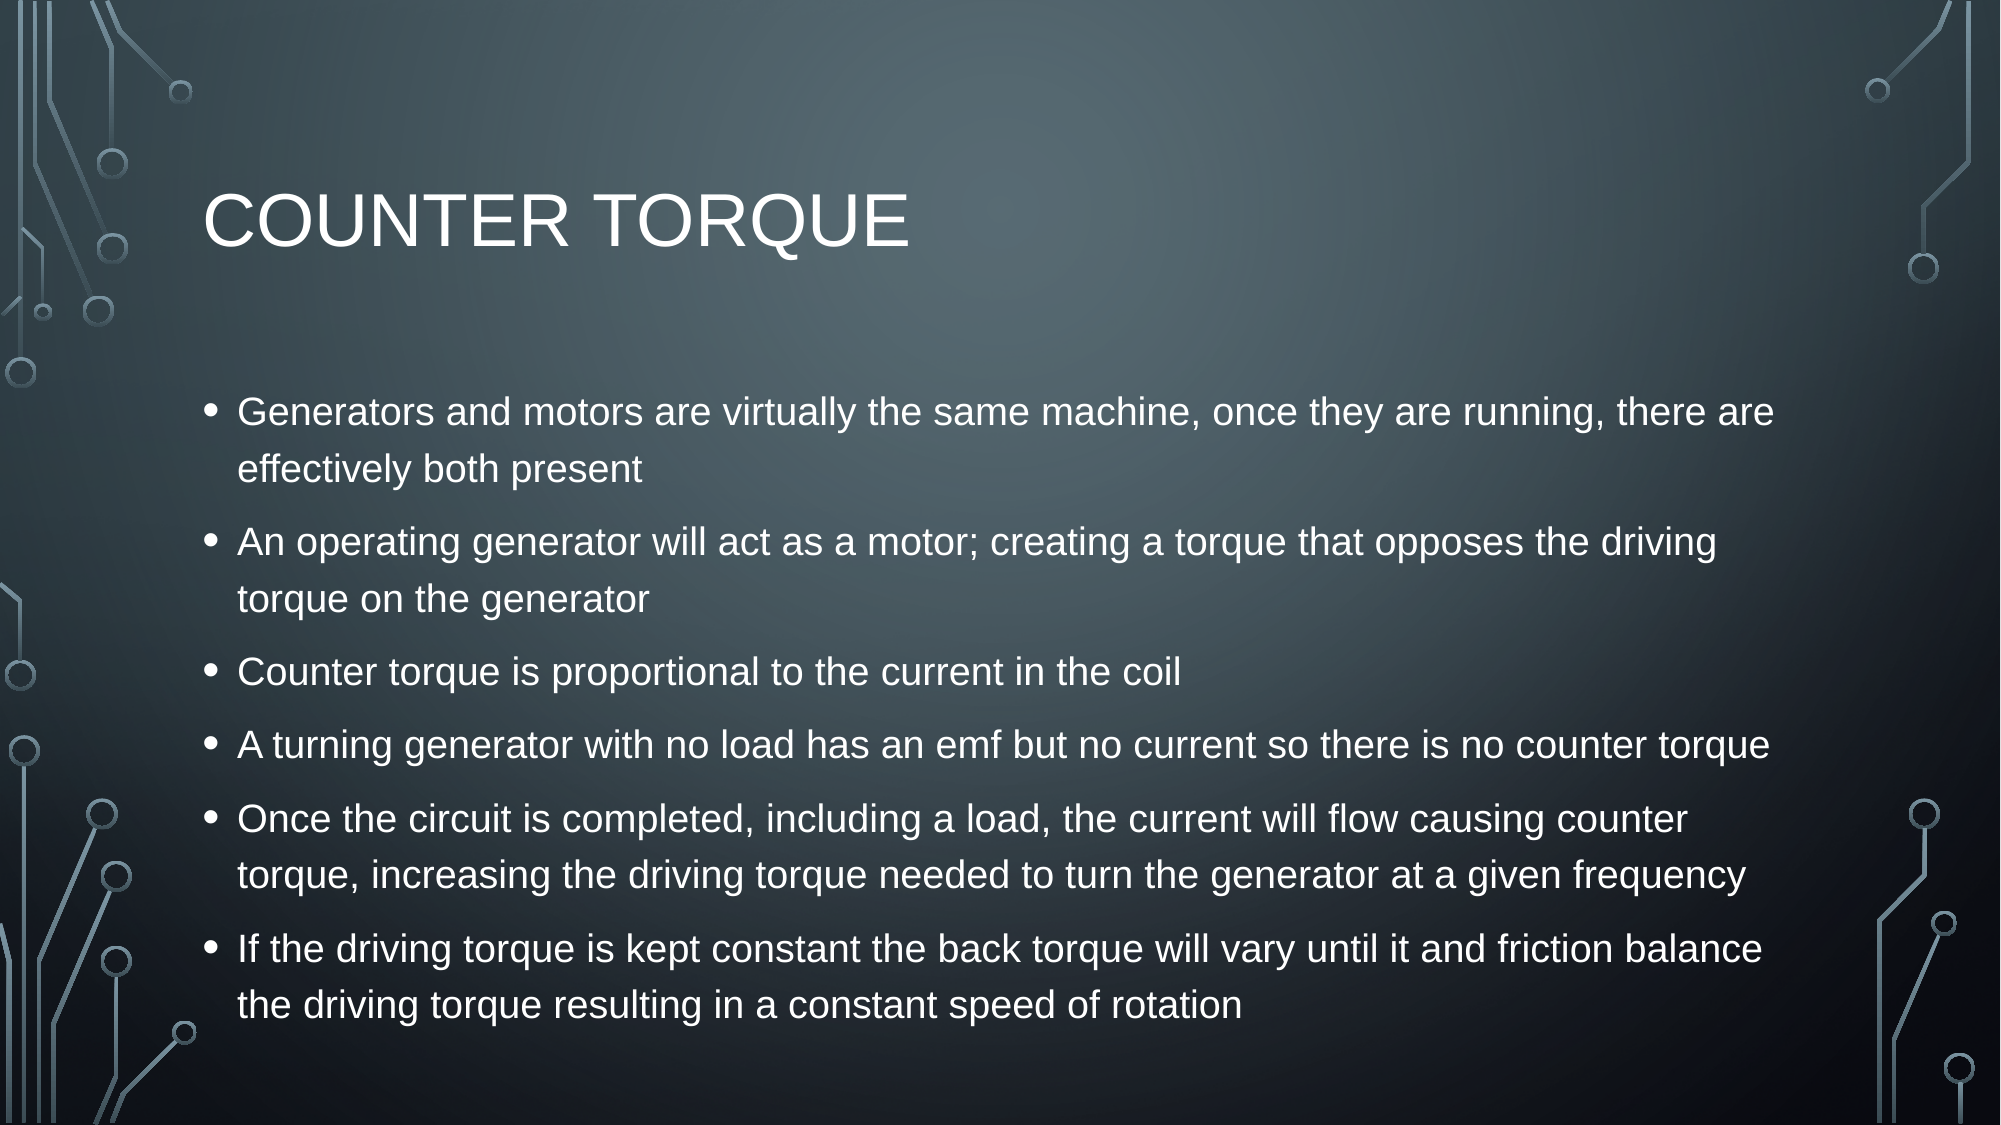

# Counter torque
Generators and motors are virtually the same machine, once they are running, there are effectively both present
An operating generator will act as a motor; creating a torque that opposes the driving torque on the generator
Counter torque is proportional to the current in the coil
A turning generator with no load has an emf but no current so there is no counter torque
Once the circuit is completed, including a load, the current will flow causing counter torque, increasing the driving torque needed to turn the generator at a given frequency
If the driving torque is kept constant the back torque will vary until it and friction balance the driving torque resulting in a constant speed of rotation